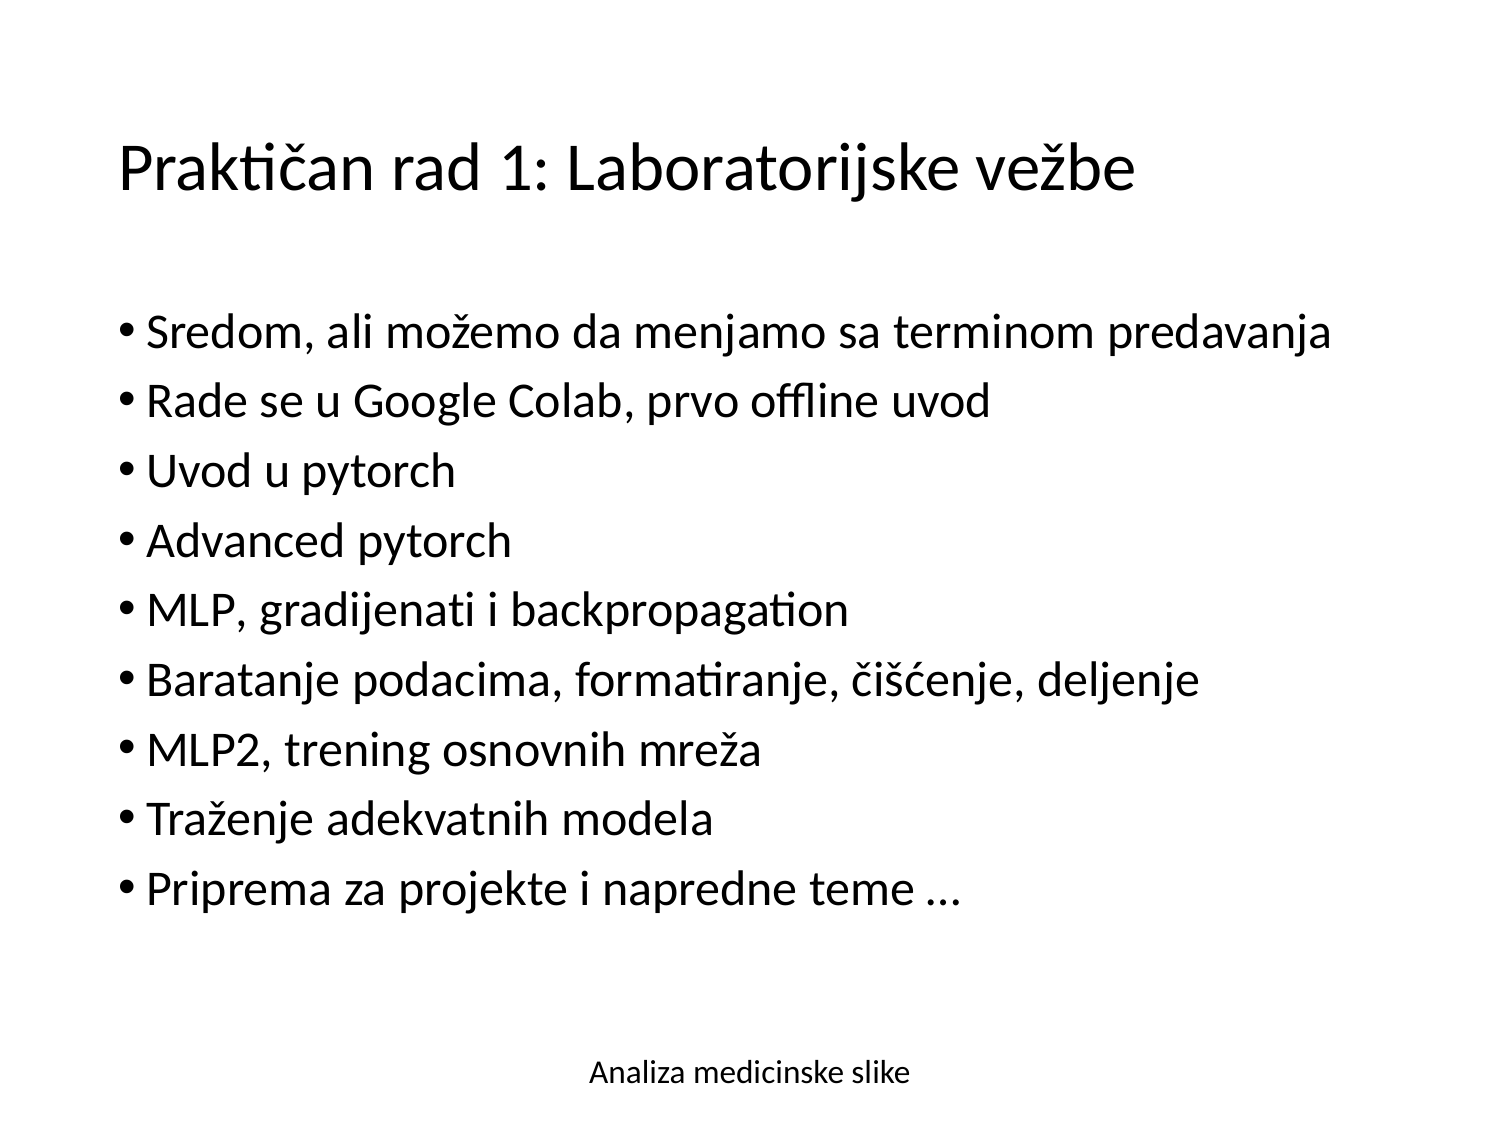

# Praktičan rad 1: Laboratorijske vežbe
Sredom, ali možemo da menjamo sa terminom predavanja
Rade se u Google Colab, prvo offline uvod
Uvod u pytorch
Advanced pytorch
MLP, gradijenati i backpropagation
Baratanje podacima, formatiranje, čišćenje, deljenje
MLP2, trening osnovnih mreža
Traženje adekvatnih modela
Priprema za projekte i napredne teme …

Analiza medicinske slike